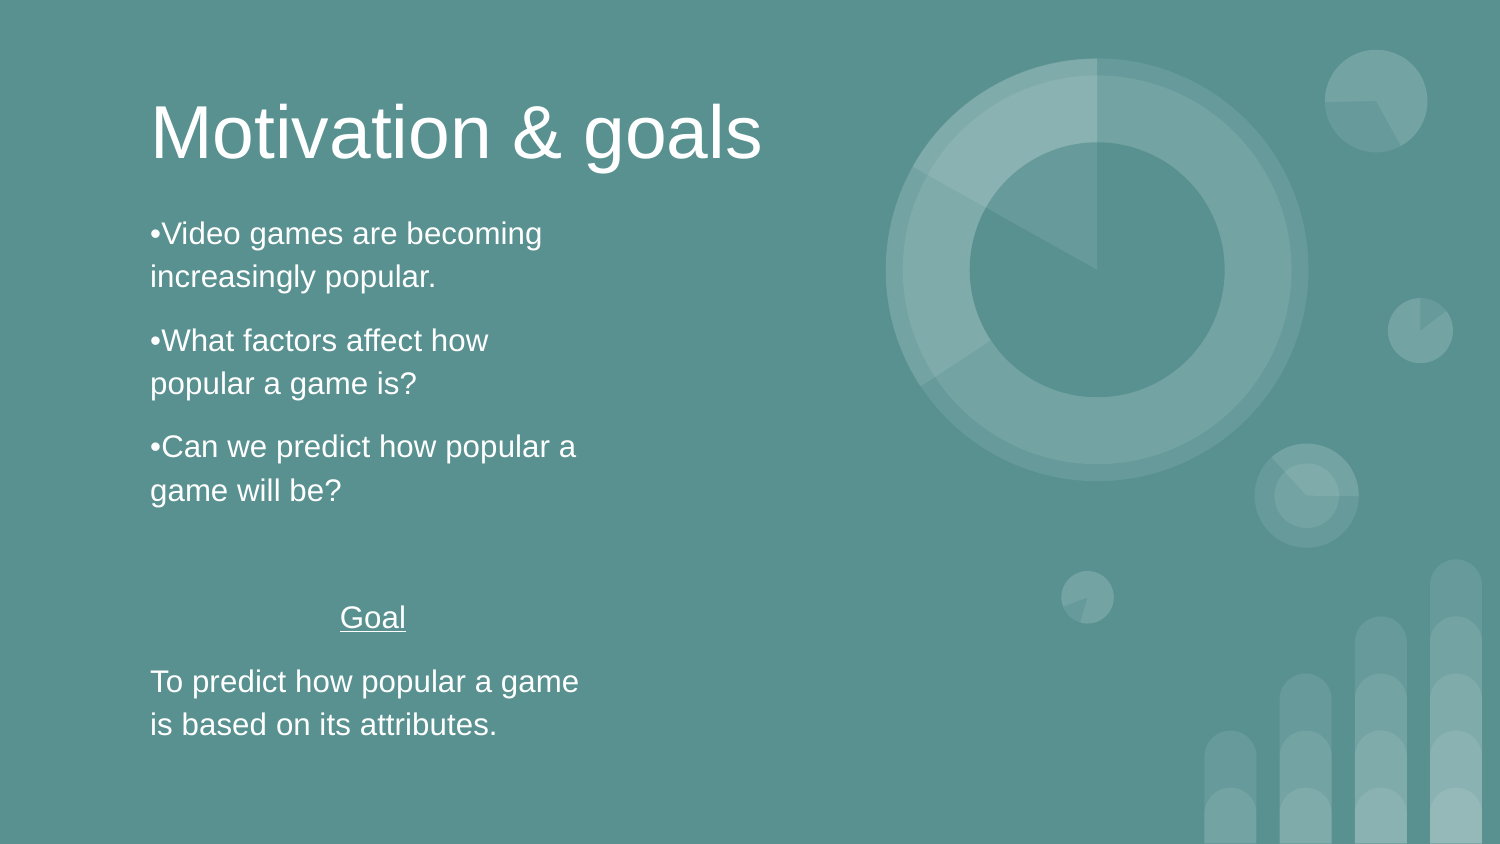

# Motivation & goals
•Video games are becoming increasingly popular.
•What factors affect how popular a game is?
•Can we predict how popular a game will be?

Goal
To predict how popular a game is based on its attributes.